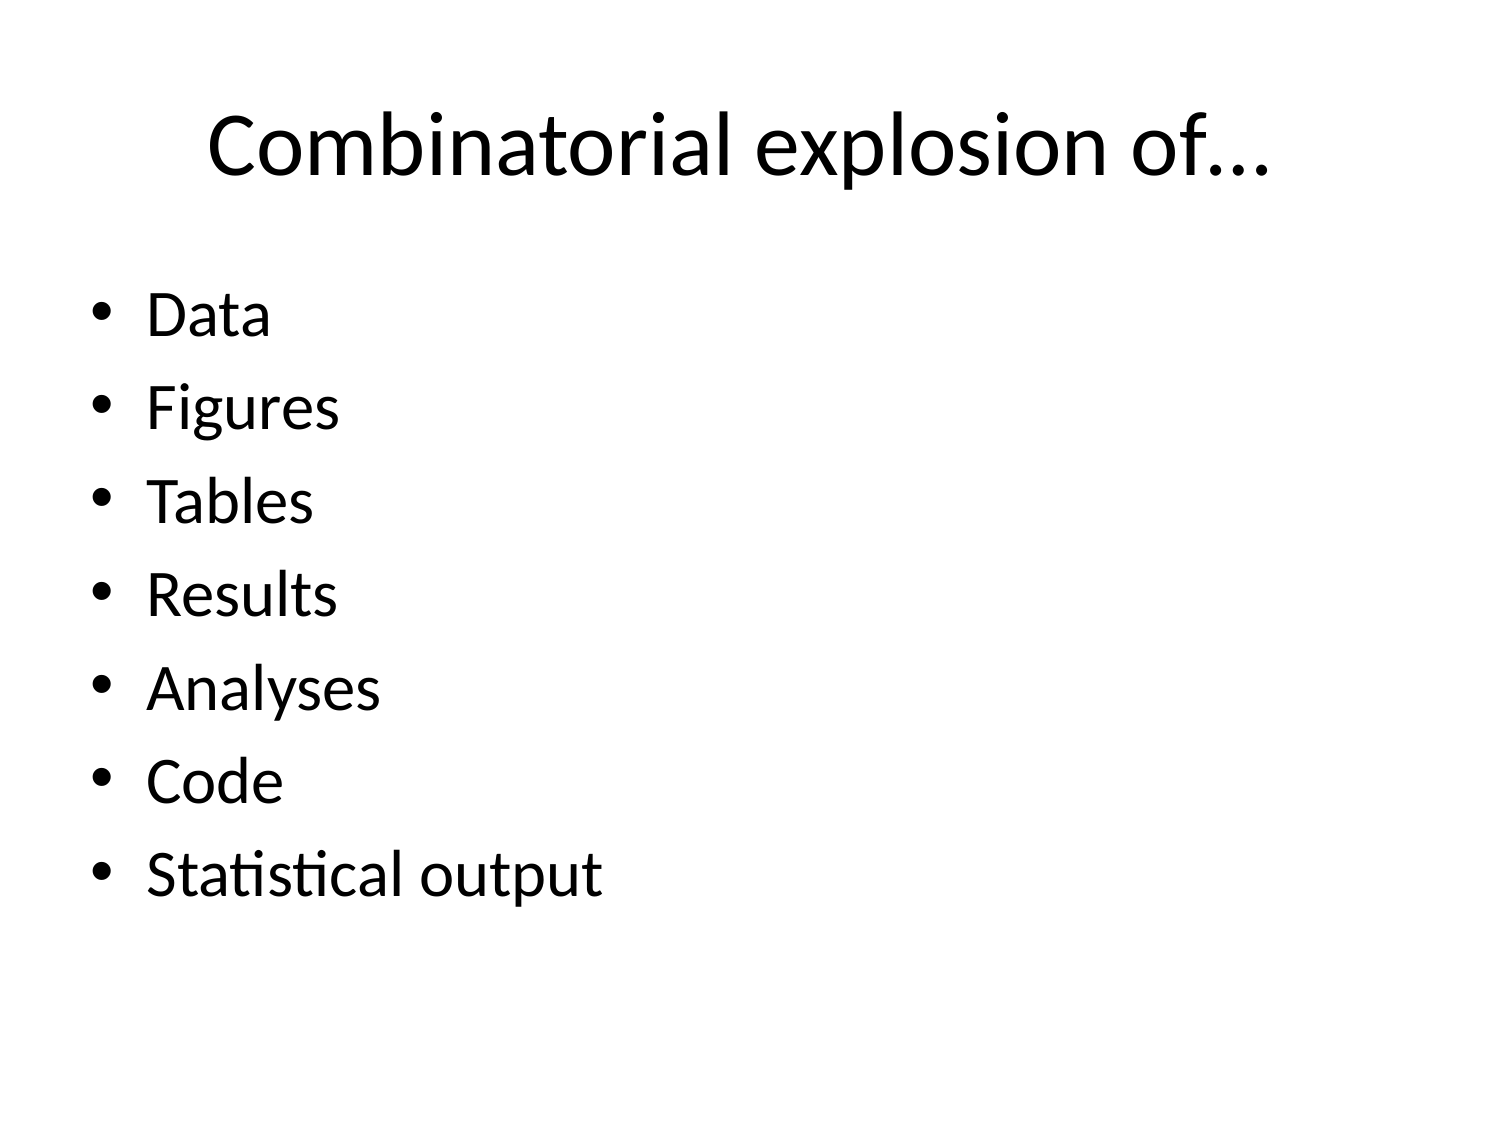

# Combinatorial explosion of…
Data
Figures
Tables
Results
Analyses
Code
Statistical output